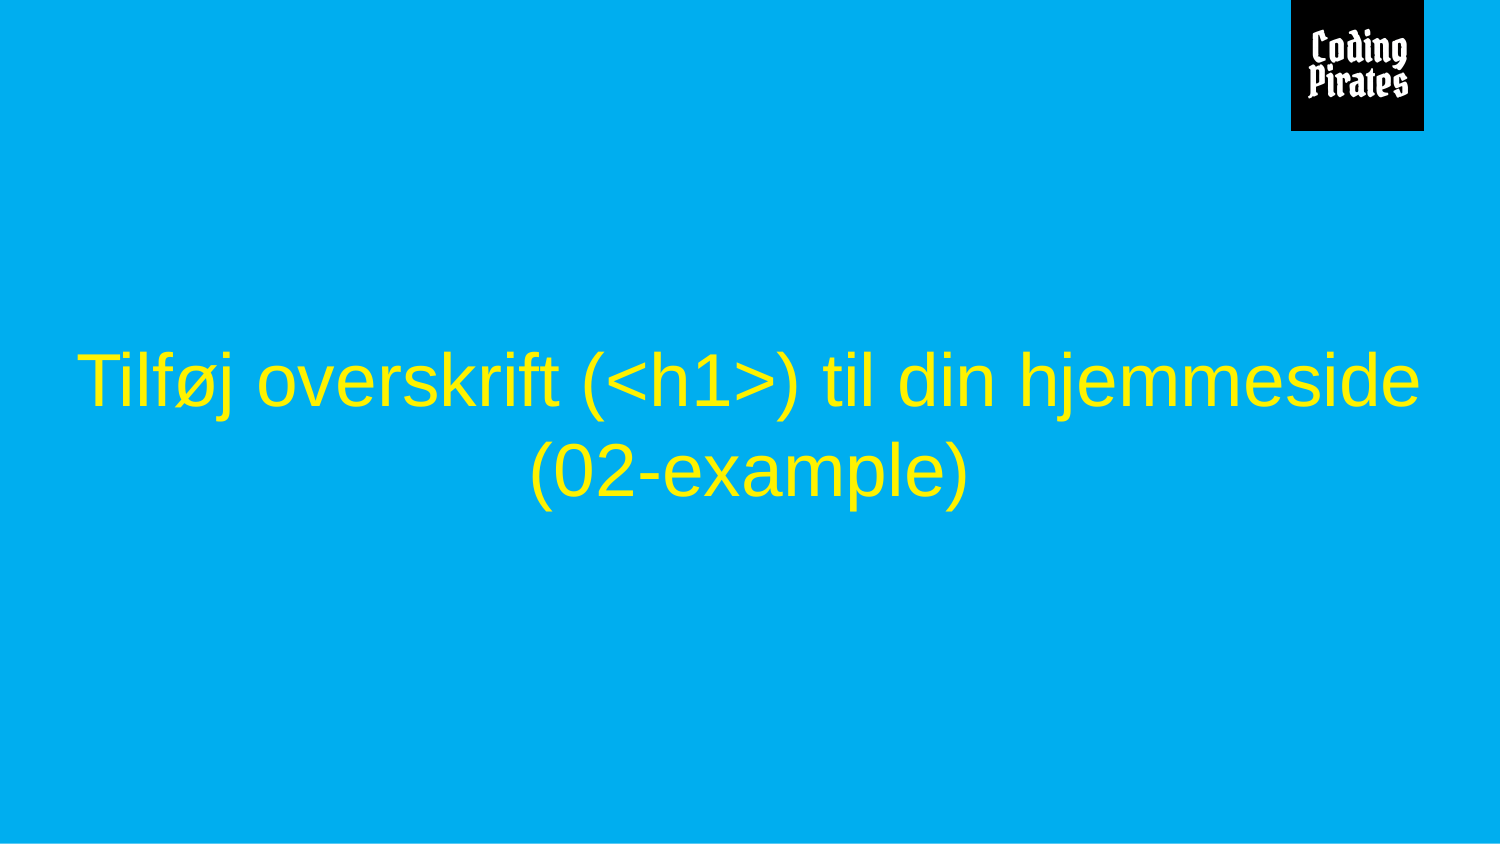

# Tilføj overskrift (<h1>) til din hjemmeside
(02-example)